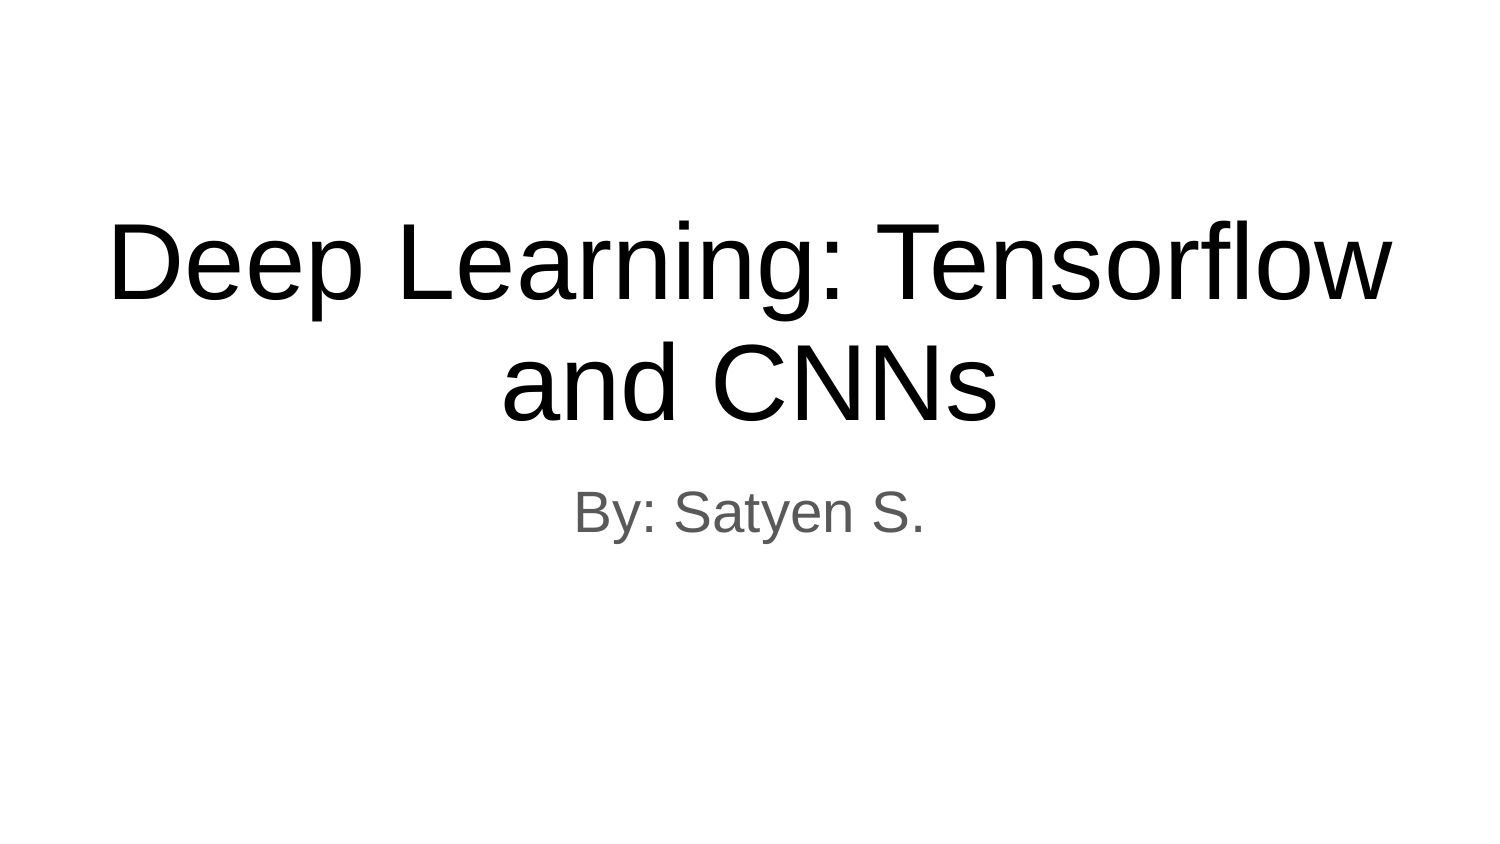

# Deep Learning: Tensorflow and CNNs
By: Satyen S.